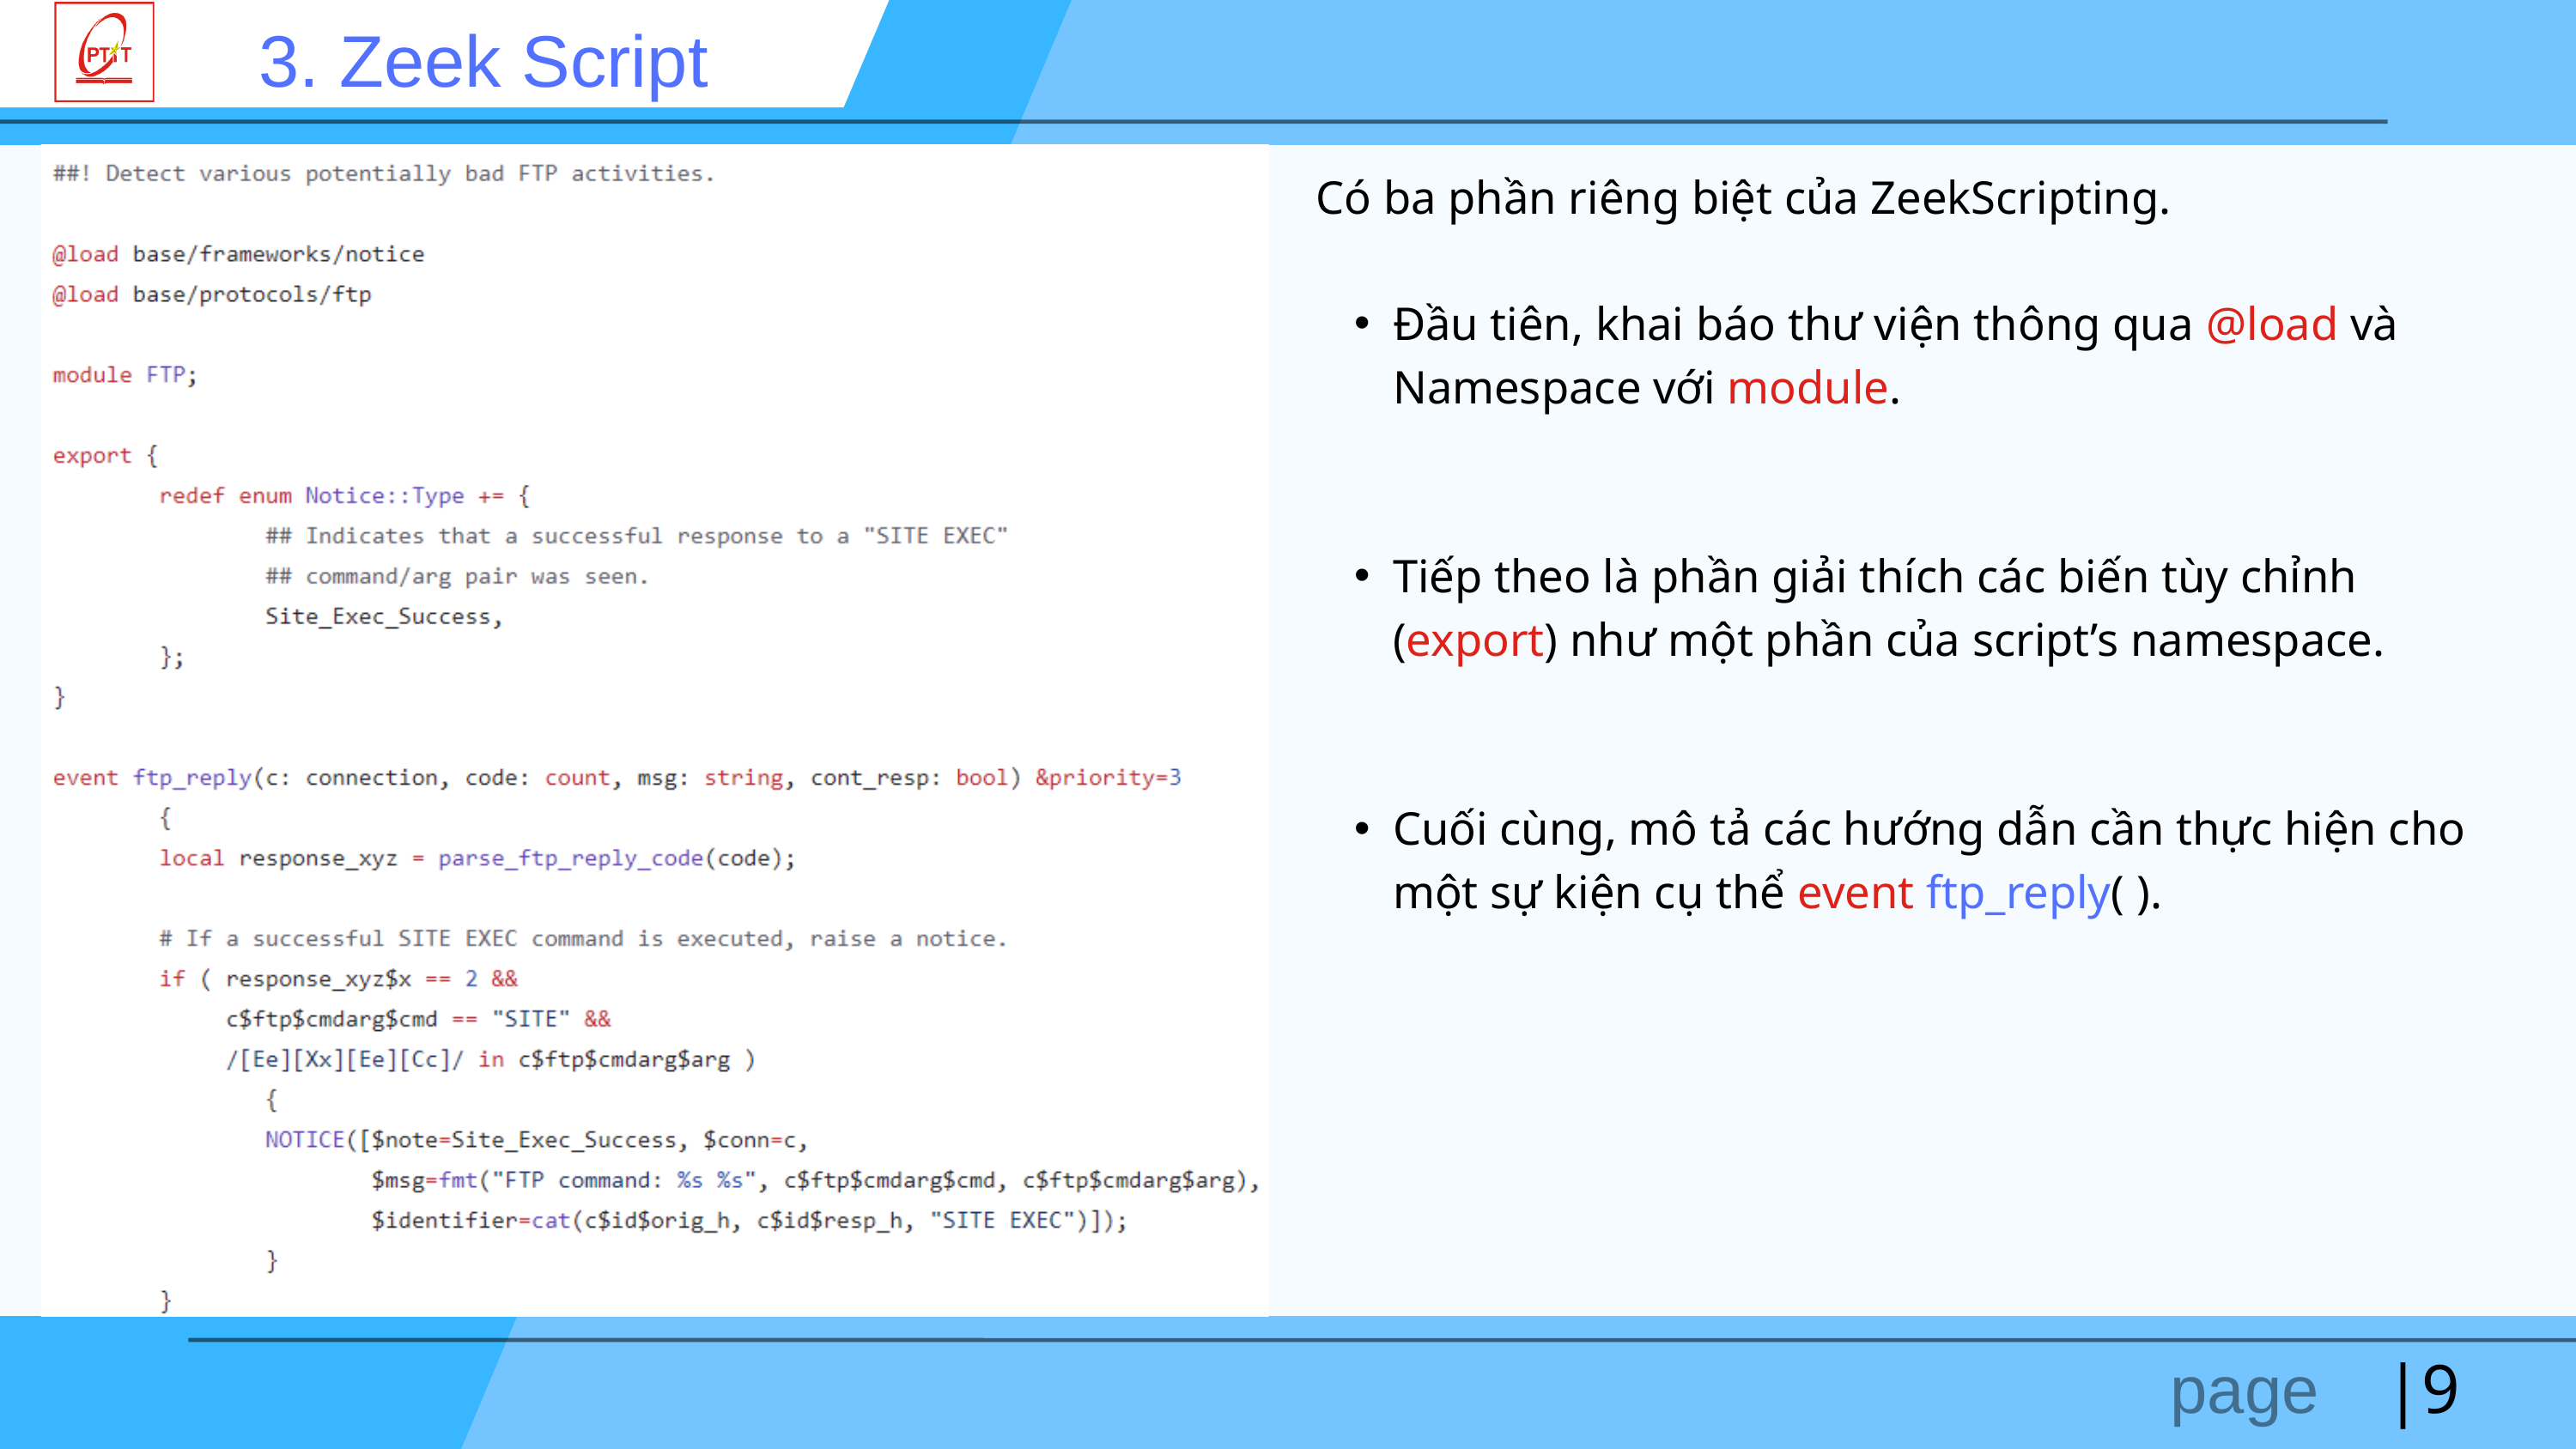

3. Zeek Script

Có ba phần riêng biệt của ZeekScripting.

Đầu tiên, khai báo thư viện thông qua @load và Namespace với module.

Tiếp theo là phần giải thích các biến tùy chỉnh  (export) như một phần của script’s namespace.

Cuối cùng, mô tả các hướng dẫn cần thực hiện cho một sự kiện cụ thể event ftp_reply( ).

page
|9